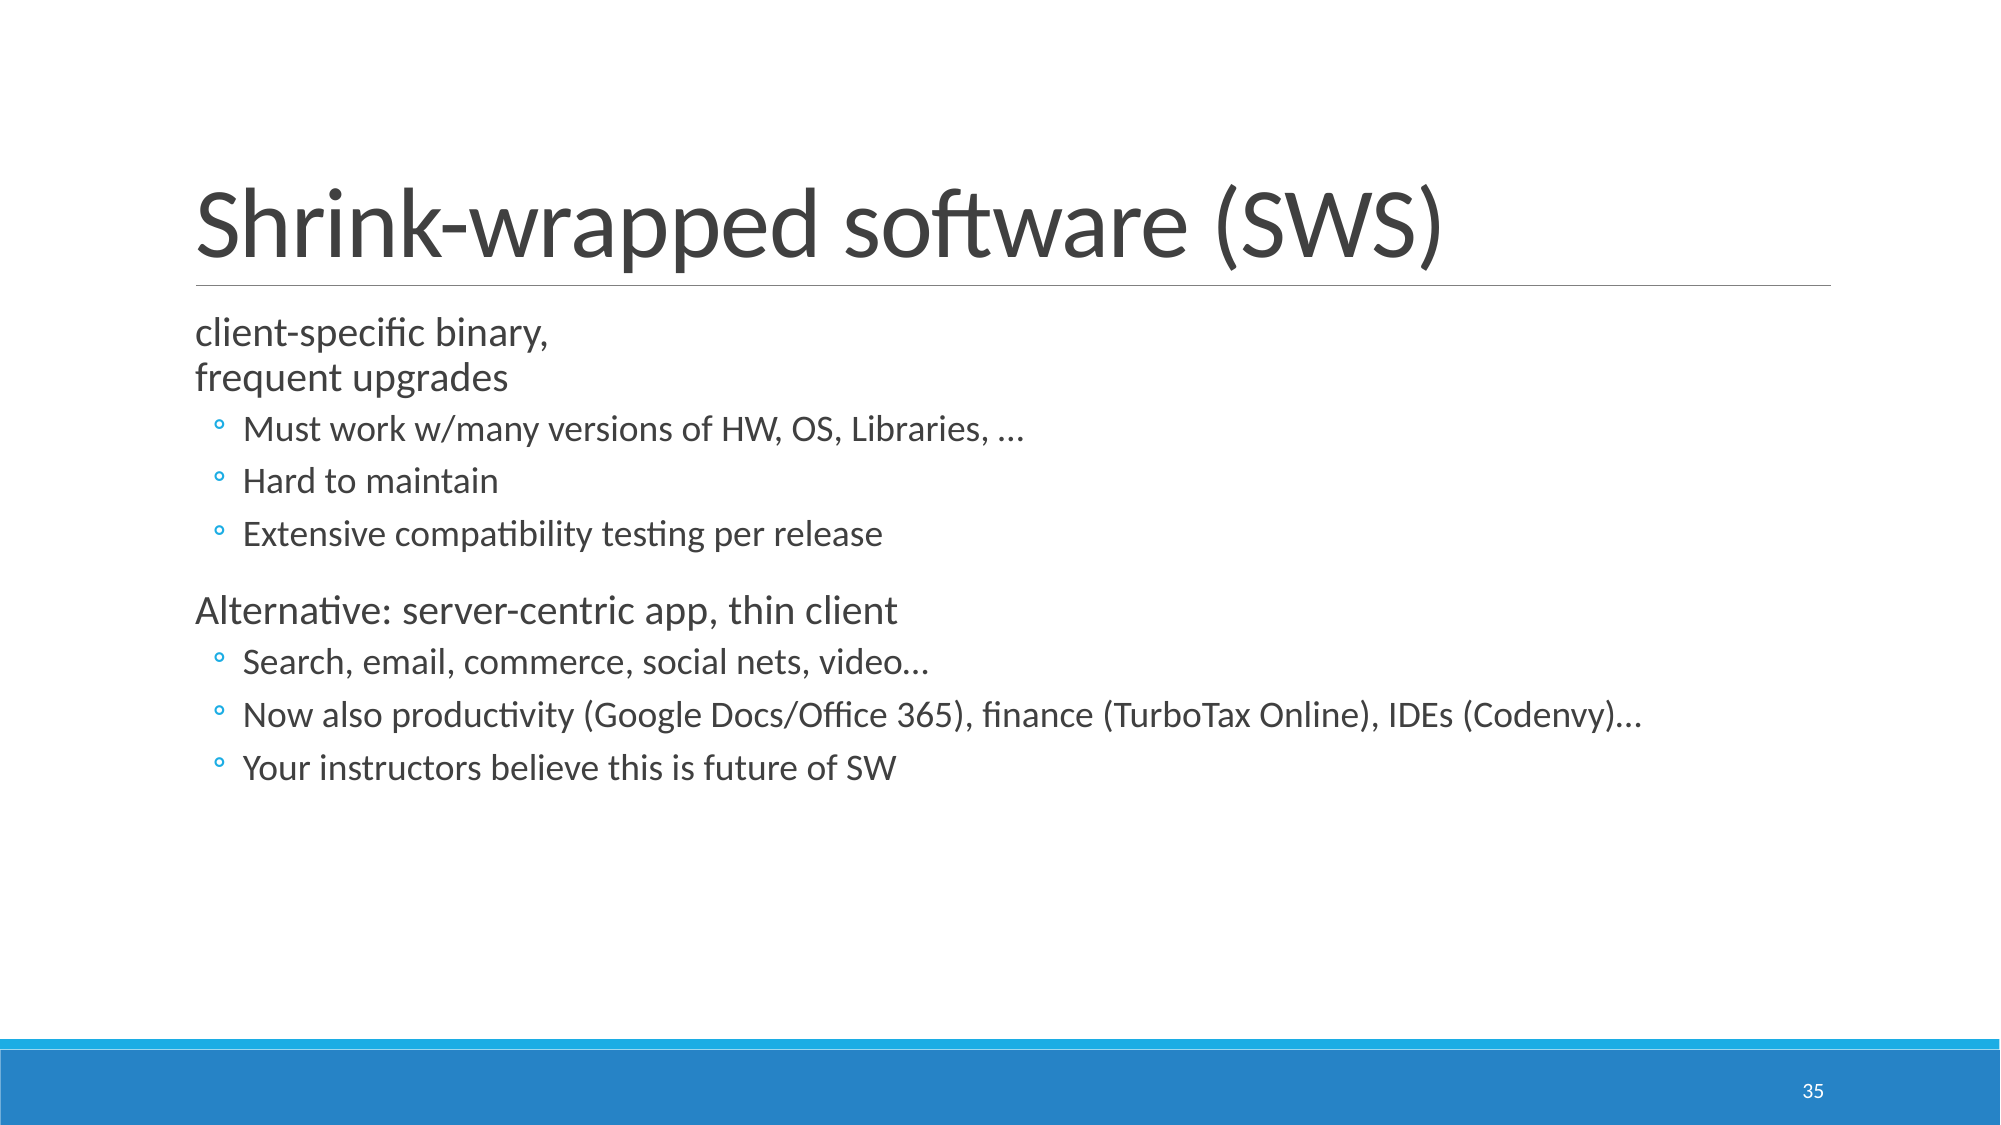

# Shrink-wrapped software (SWS)
client-specific binary,
frequent upgrades
Must work w/many versions of HW, OS, Libraries, …
Hard to maintain
Extensive compatibility testing per release
Alternative: server-centric app, thin client
Search, email, commerce, social nets, video…
Now also productivity (Google Docs/Office 365), finance (TurboTax Online), IDEs (Codenvy)…
Your instructors believe this is future of SW
35